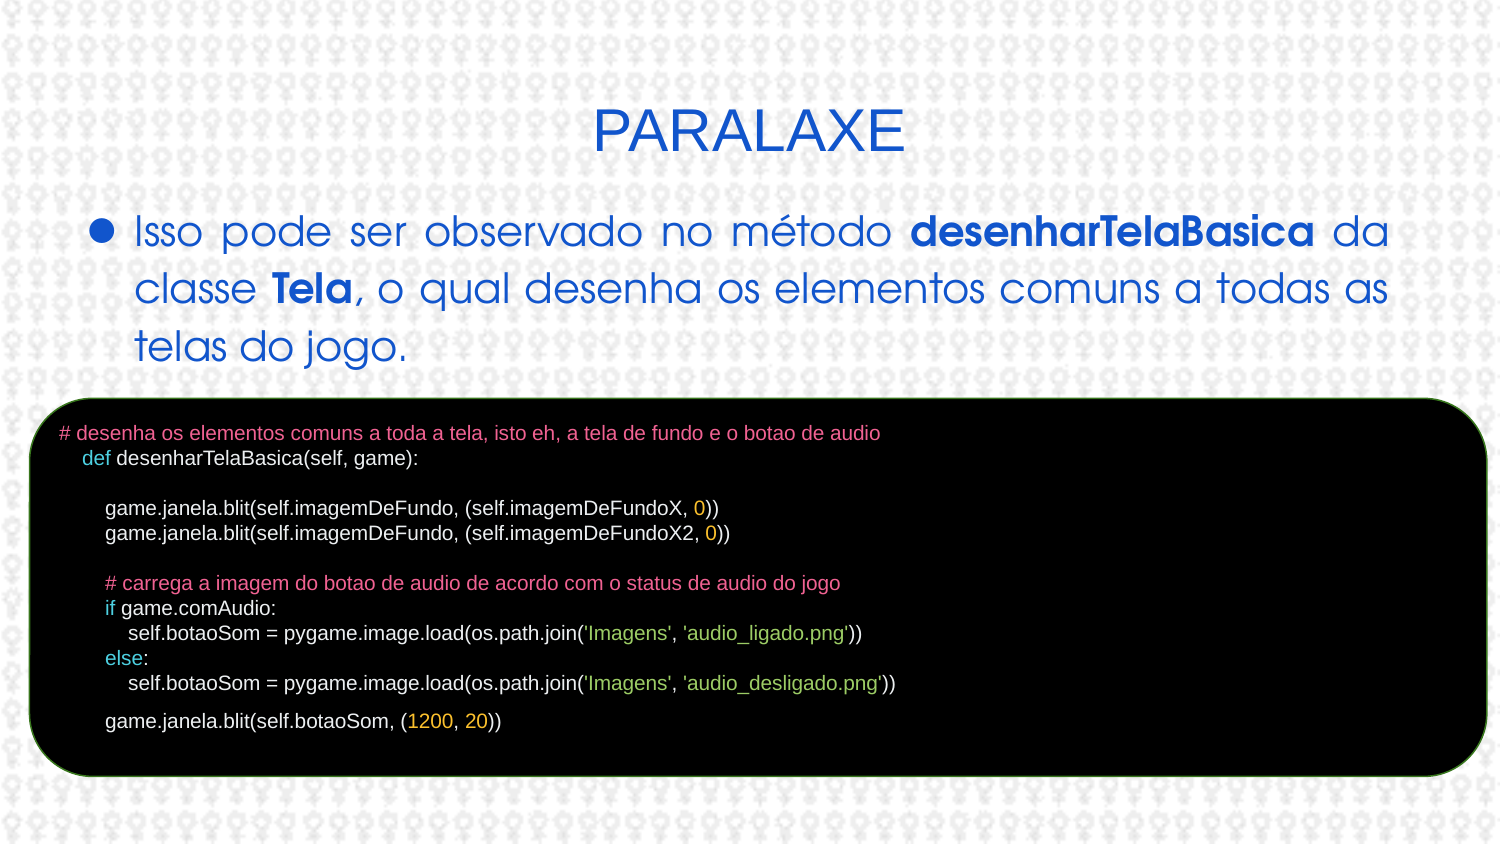

# PARALAXE
Isso pode ser observado no método desenharTelaBasica da classe Tela, o qual desenha os elementos comuns a todas as telas do jogo.
# desenha os elementos comuns a toda a tela, isto eh, a tela de fundo e o botao de audio
    def desenharTelaBasica(self, game):

        game.janela.blit(self.imagemDeFundo, (self.imagemDeFundoX, 0))
        game.janela.blit(self.imagemDeFundo, (self.imagemDeFundoX2, 0))

        # carrega a imagem do botao de audio de acordo com o status de audio do jogo
        if game.comAudio:
            self.botaoSom = pygame.image.load(os.path.join('Imagens', 'audio_ligado.png'))
        else:
            self.botaoSom = pygame.image.load(os.path.join('Imagens', 'audio_desligado.png'))
        game.janela.blit(self.botaoSom, (1200, 20))